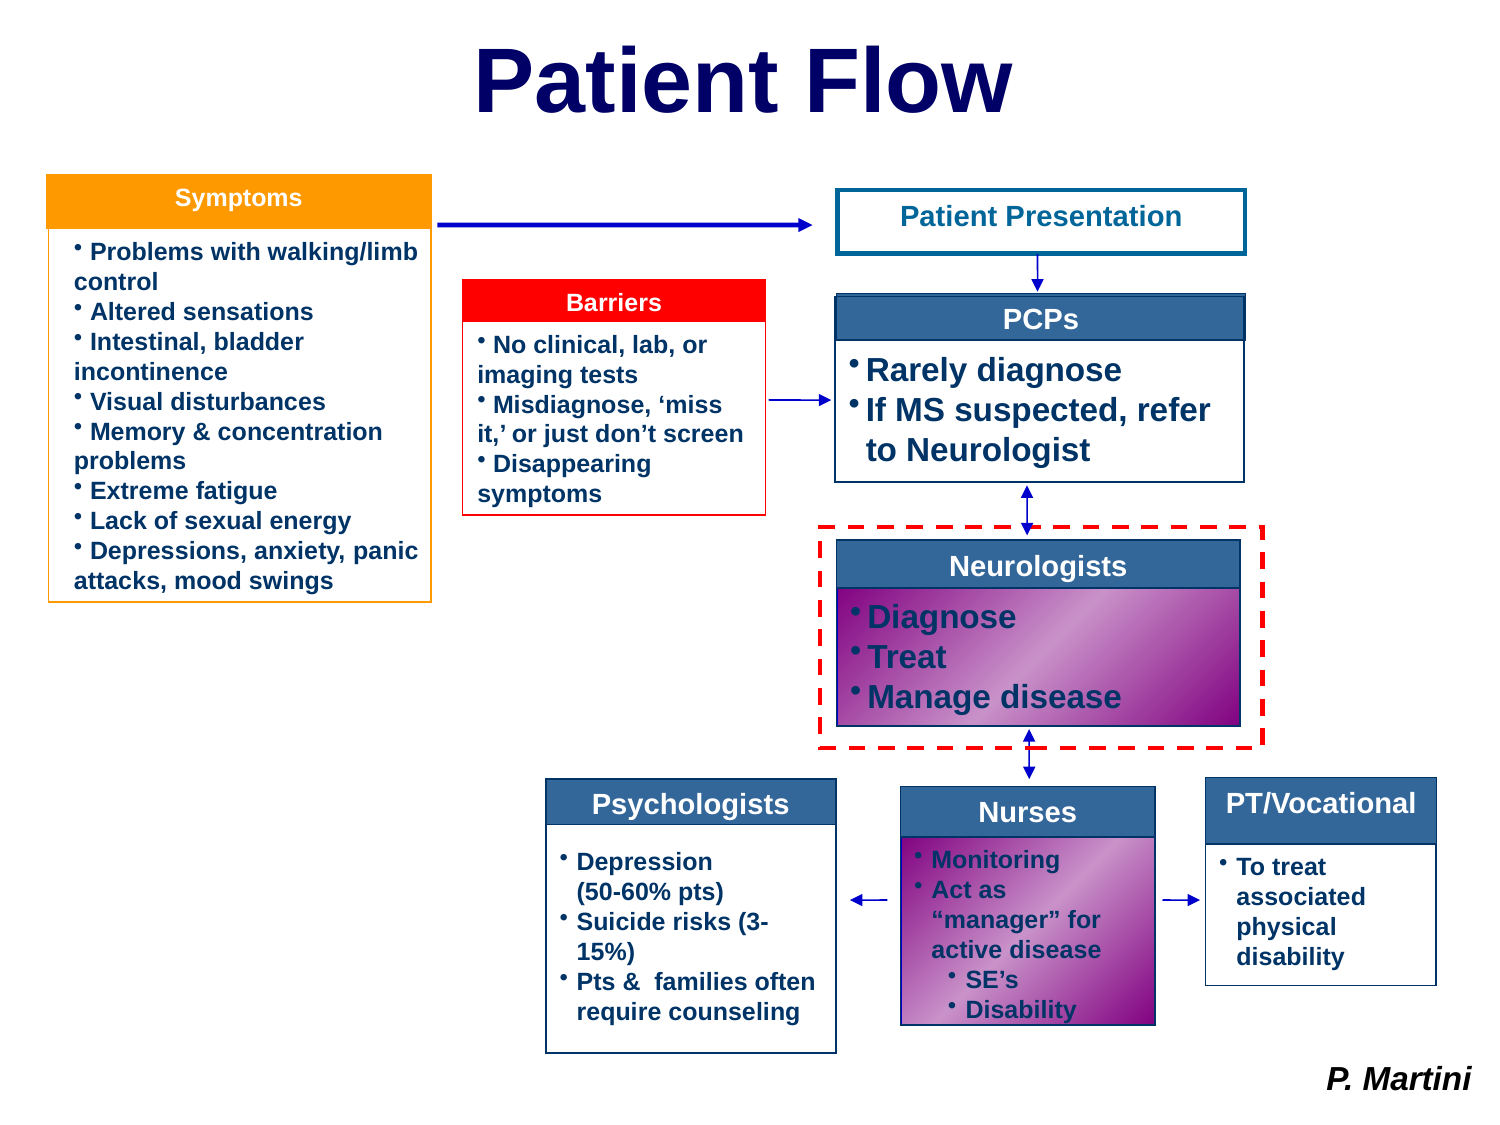

Patient Flow
Symptoms

 Problems with walking/limb control
 Altered sensations
 Intestinal, bladder incontinence
 Visual disturbances
 Memory & concentration problems
 Extreme fatigue
 Lack of sexual energy
 Depressions, anxiety, panic attacks, mood swings

Patient Presentation

Barriers
 No clinical, lab, or imaging tests
 Misdiagnose, ‘miss it,’ or just don’t screen
 Disappearing symptoms
PCPs

Rarely diagnose
If MS suspected, refer to Neurologist

Neurologists
Diagnose
Treat
Manage disease

PT/Vocational
Psychologists
Nurses

Depression
(50-60% pts)
Suicide risks (3-15%)
Pts &  families often require counseling
Monitoring
Act as “manager” for active disease
SE’s
Disability
To treat associated physical disability

P. Martini